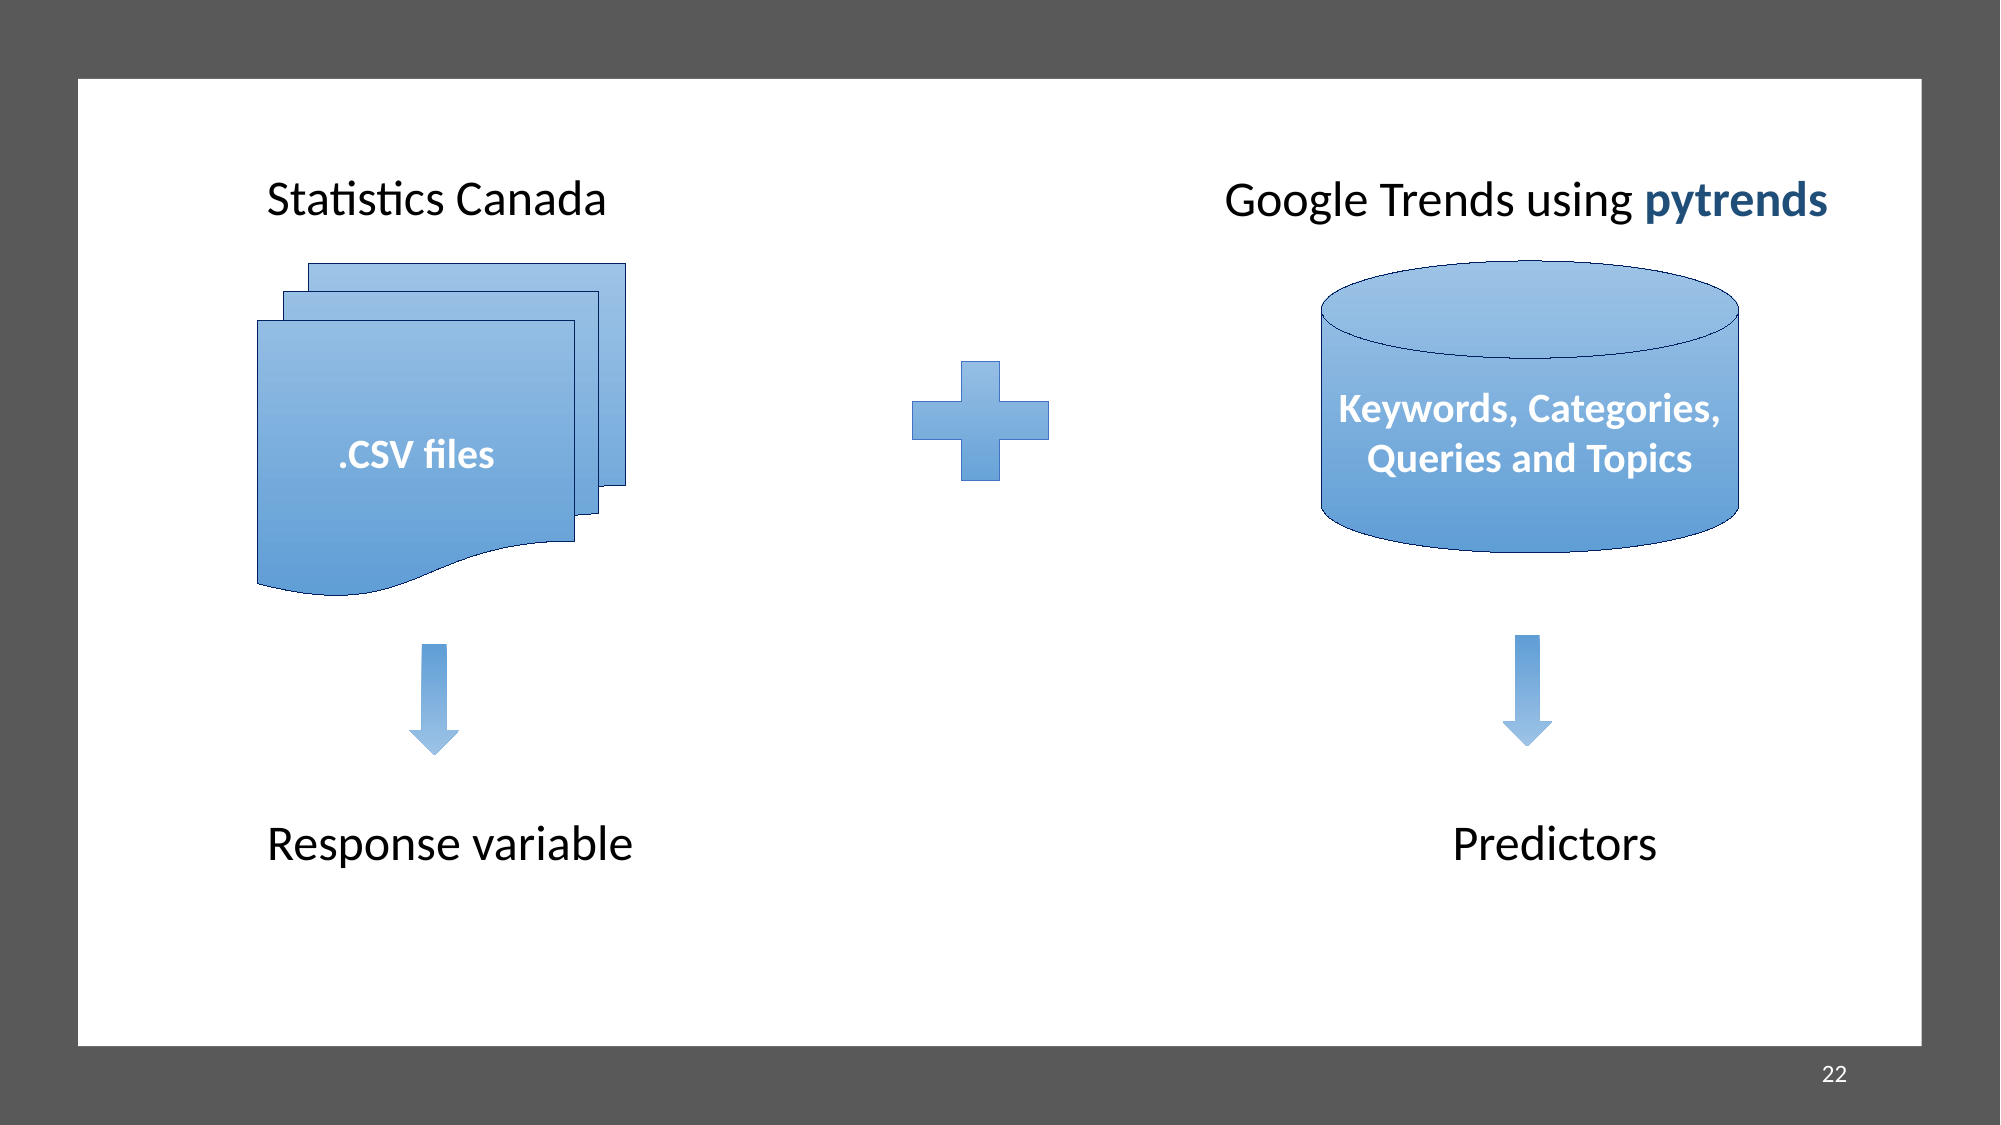

Statistics Canada
Google Trends using pytrends
Keywords, Categories, Queries and Topics
.CSV files

Response variable
Predictors
22